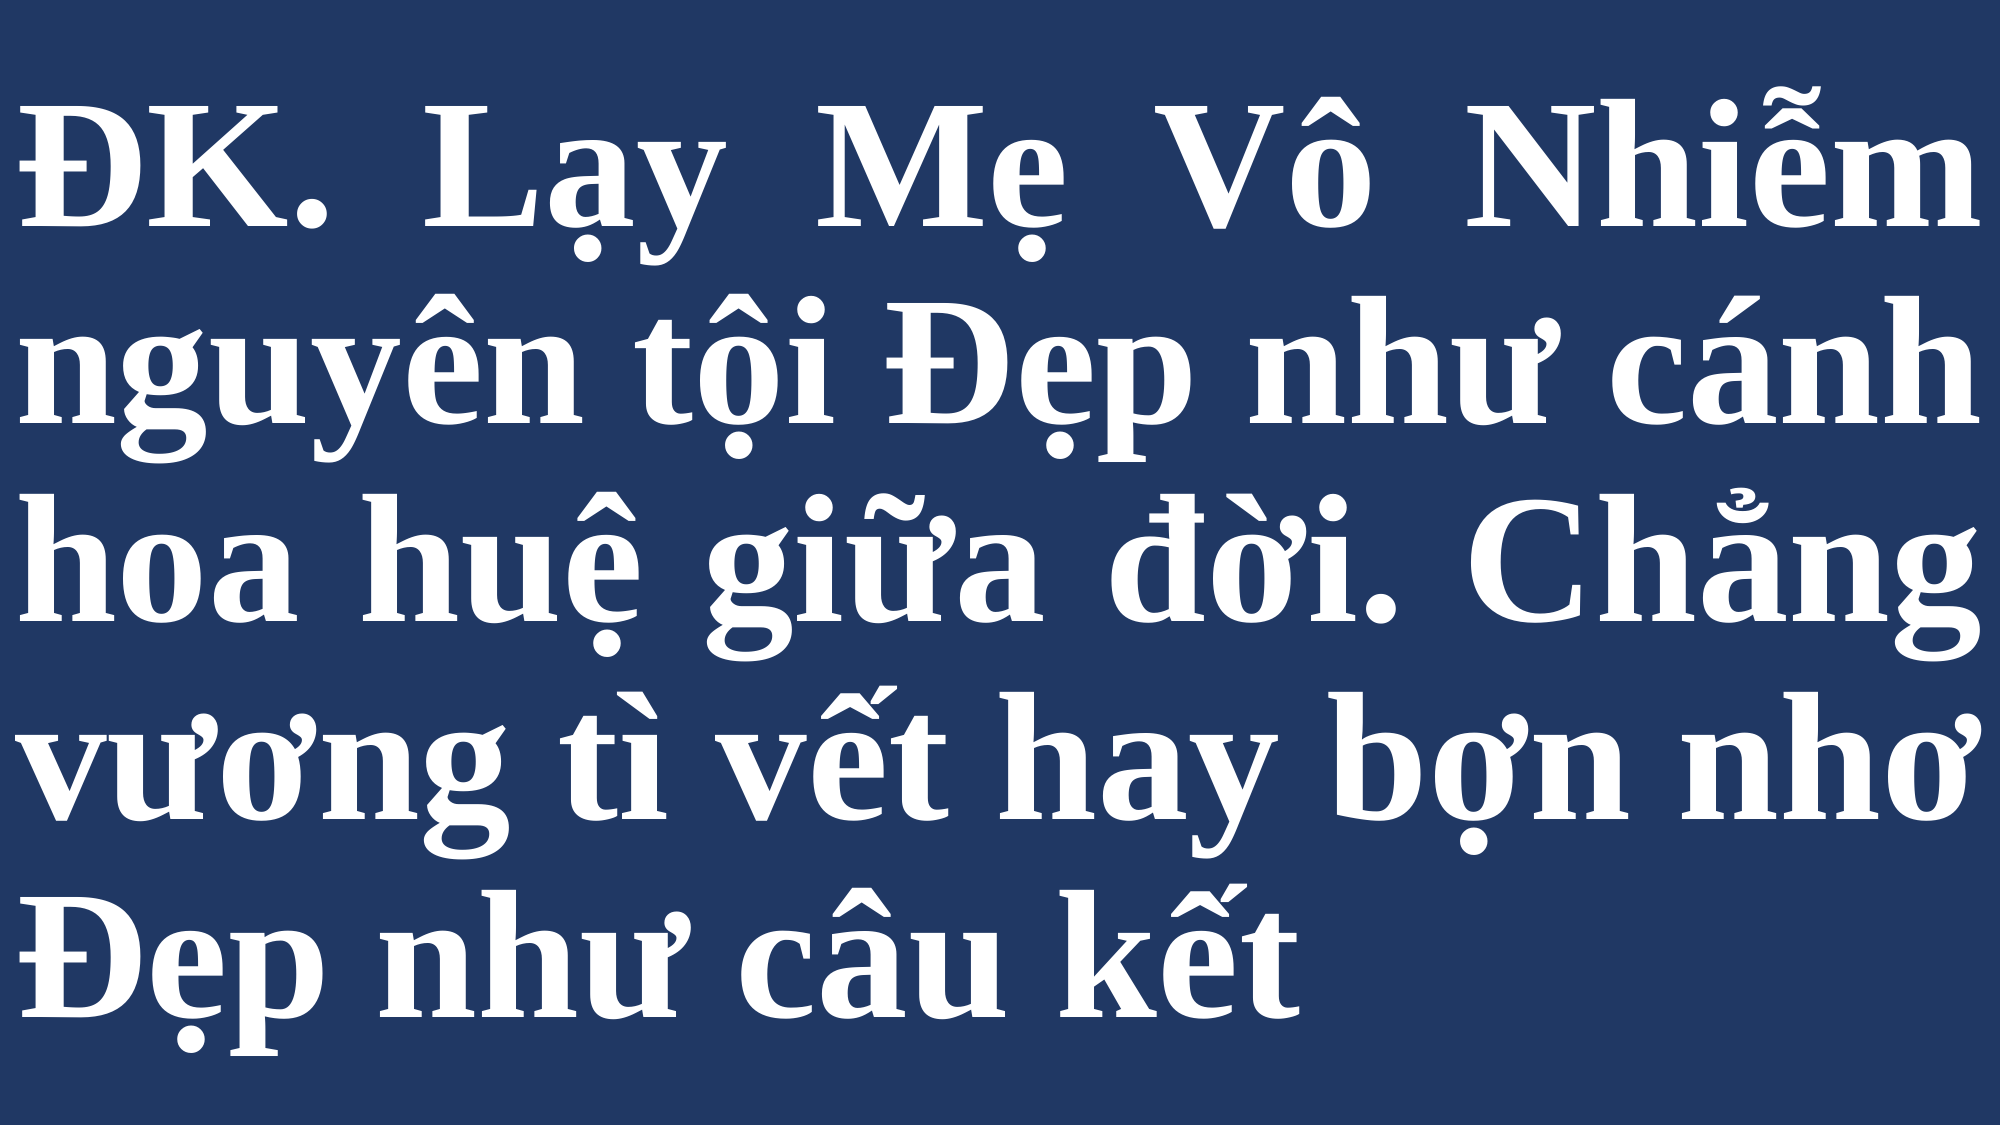

# ĐK. Lạy Mẹ Vô Nhiễm nguyên tội Đẹp như cánh hoa huệ giữa đời. Chẳng vương tì vết hay bợn nhơ Đẹp như câu kết